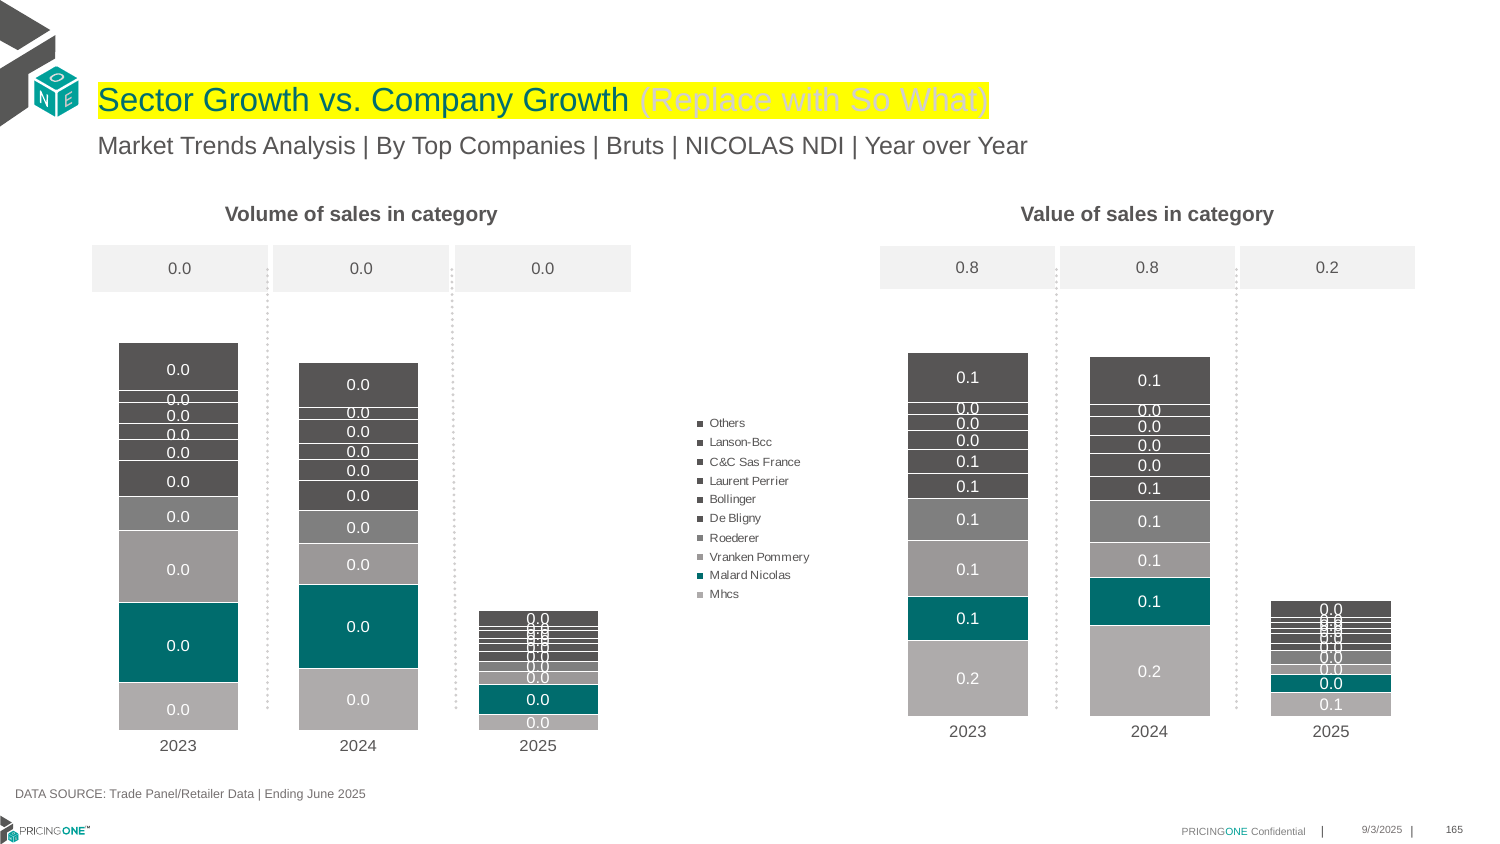

# Sector Growth vs. Company Growth (Replace with So What)
Market Trends Analysis | By Top Companies | Bruts | NICOLAS NDI | Year over Year
| Value of sales in category |  |  |
| --- | --- | --- |
| 0.8 | 0.8 | 0.2 |
| Volume of sales in category |  |  |
| --- | --- | --- |
| 0.0 | 0.0 | 0.0 |

### Chart

| Category | Mhcs | Malard Nicolas | Vranken Pommery | Roederer | De Bligny | Bollinger | Laurent Perrier | C&C Sas France | Lanson-Bcc | Others |
|---|---|---|---|---|---|---|---|---|---|---|
| 2023 | 0.163421 | 0.092715 | 0.120526 | 0.09151 | 0.053942 | 0.050249 | 0.04069 | 0.034271 | 0.026696 | 0.107989 |
| 2024 | 0.19494 | 0.103321 | 0.07533 | 0.090646 | 0.050168 | 0.049107 | 0.039739 | 0.04166 | 0.025137 | 0.10229 |
| 2025 | 0.050701 | 0.03822 | 0.022014 | 0.029373 | 0.016119 | 0.020554 | 0.011358 | 0.013732 | 0.0098 | 0.037543 |

### Chart

| Category | Mhcs | Malard Nicolas | Vranken Pommery | Roederer | De Bligny | Bollinger | Laurent Perrier | C&C Sas France | Lanson-Bcc | Others |
|---|---|---|---|---|---|---|---|---|---|---|
| 2023 | 0.002013 | 0.00329 | 0.003014 | 0.001402 | 0.001506 | 0.000854 | 0.000675 | 0.00087 | 0.00051 | 0.001997 |
| 2024 | 0.002589 | 0.003463 | 0.001703 | 0.001374 | 0.00127 | 0.00084 | 0.000673 | 0.001025 | 0.000491 | 0.00187 |
| 2025 | 0.000668 | 0.001269 | 0.000521 | 0.000426 | 0.000407 | 0.000337 | 0.000194 | 0.000322 | 0.000187 | 0.000665 |
DATA SOURCE: Trade Panel/Retailer Data | Ending June 2025

9/3/2025
165